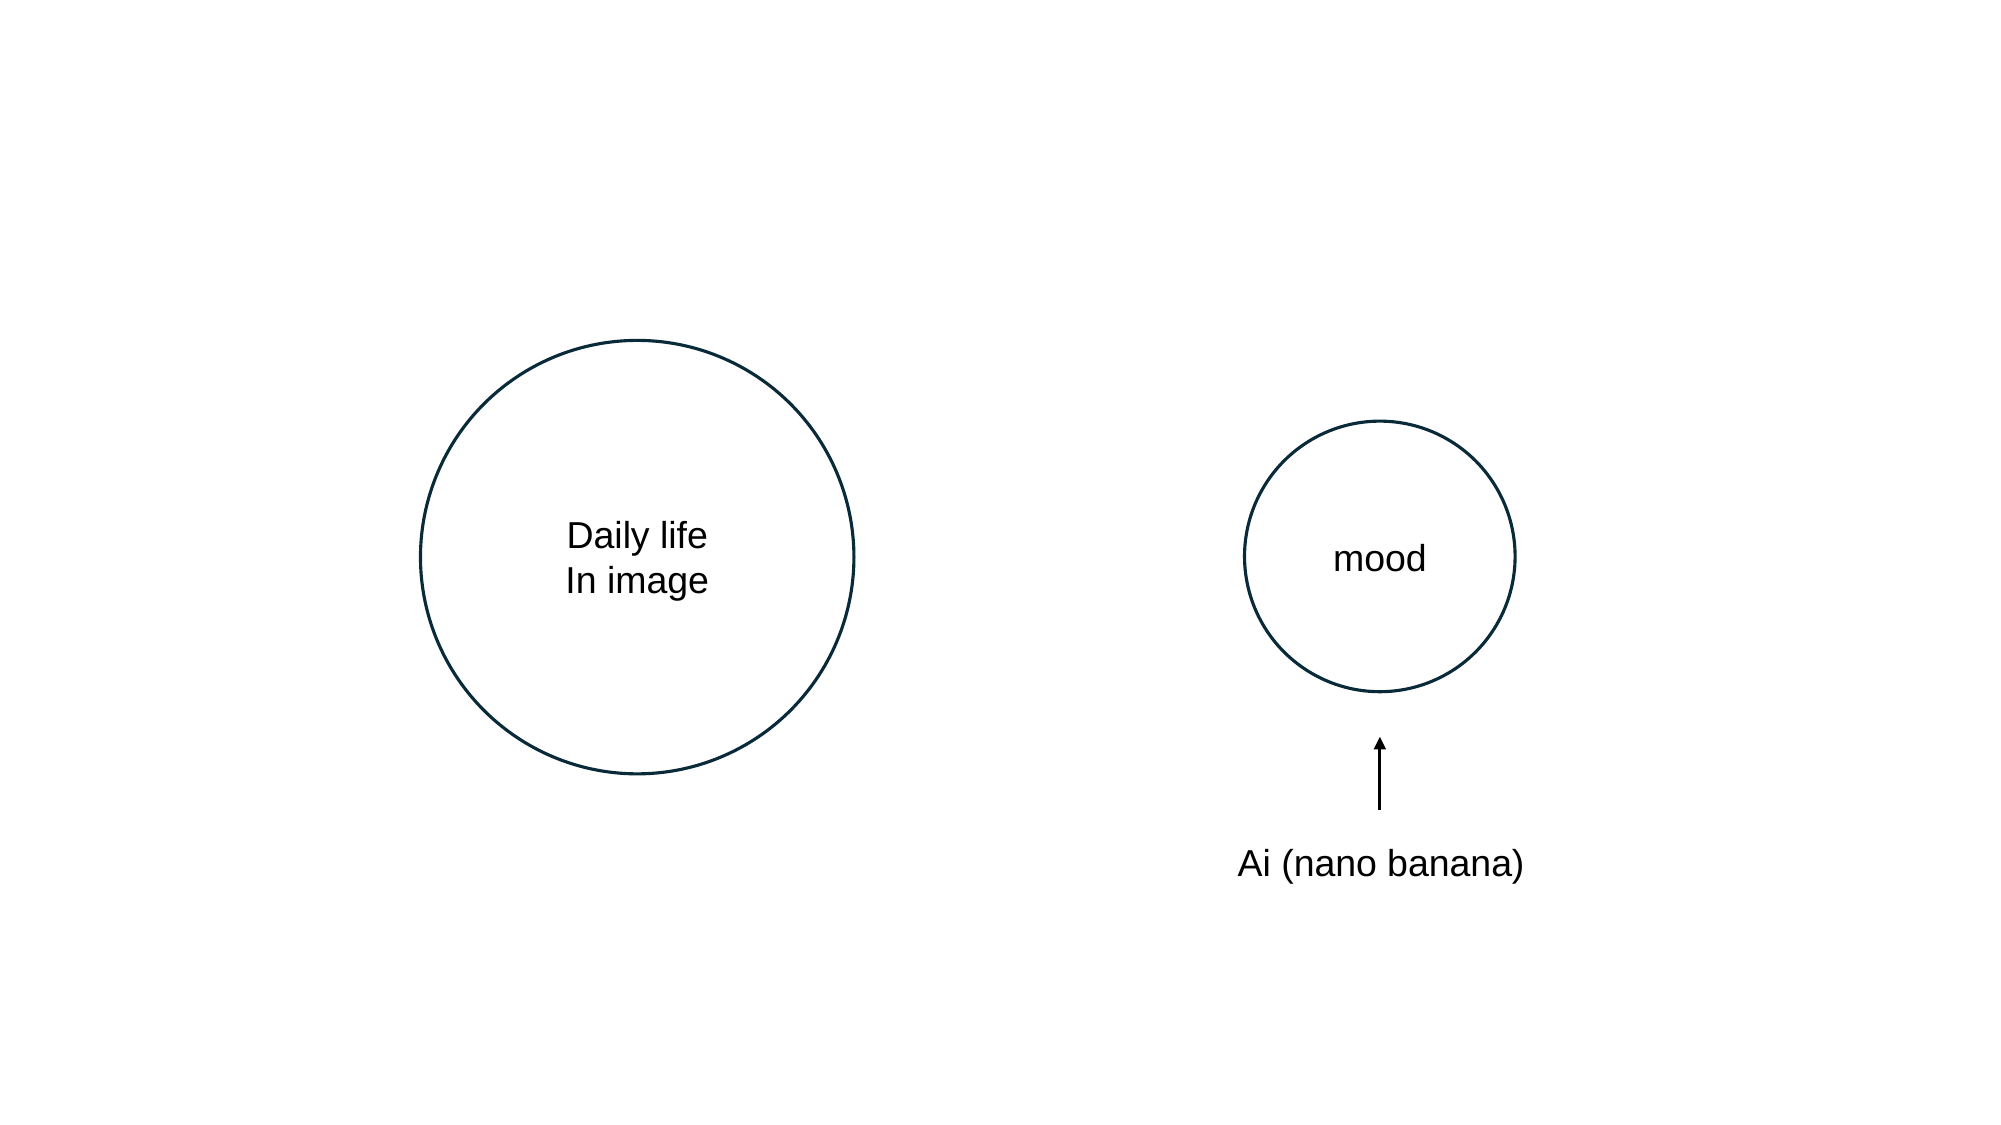

Daily life
In image
mood
Ai (nano banana)